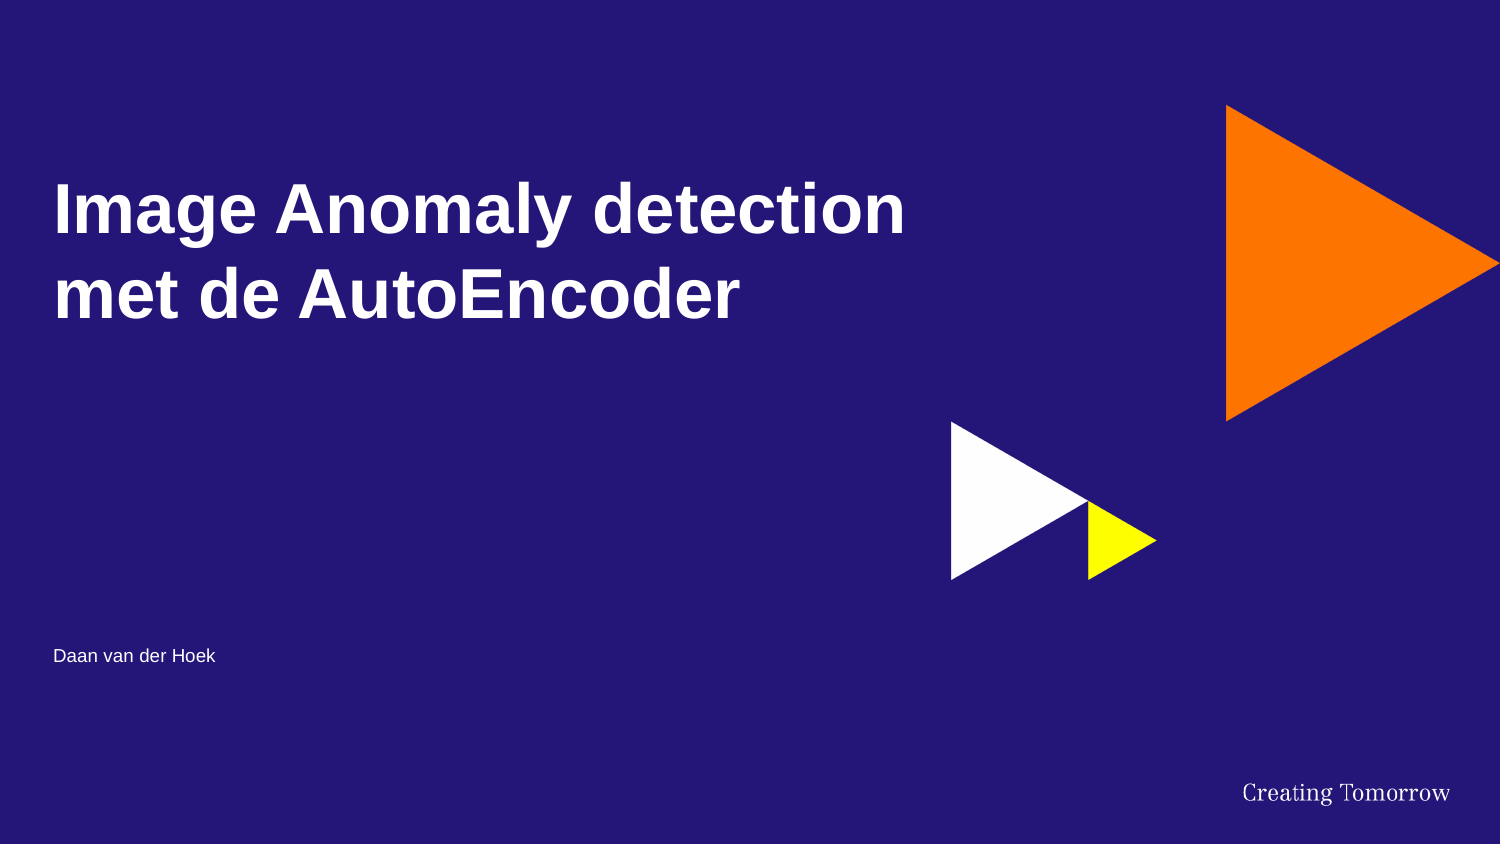

# Image Anomaly detection met de AutoEncoder

Daan van der Hoek